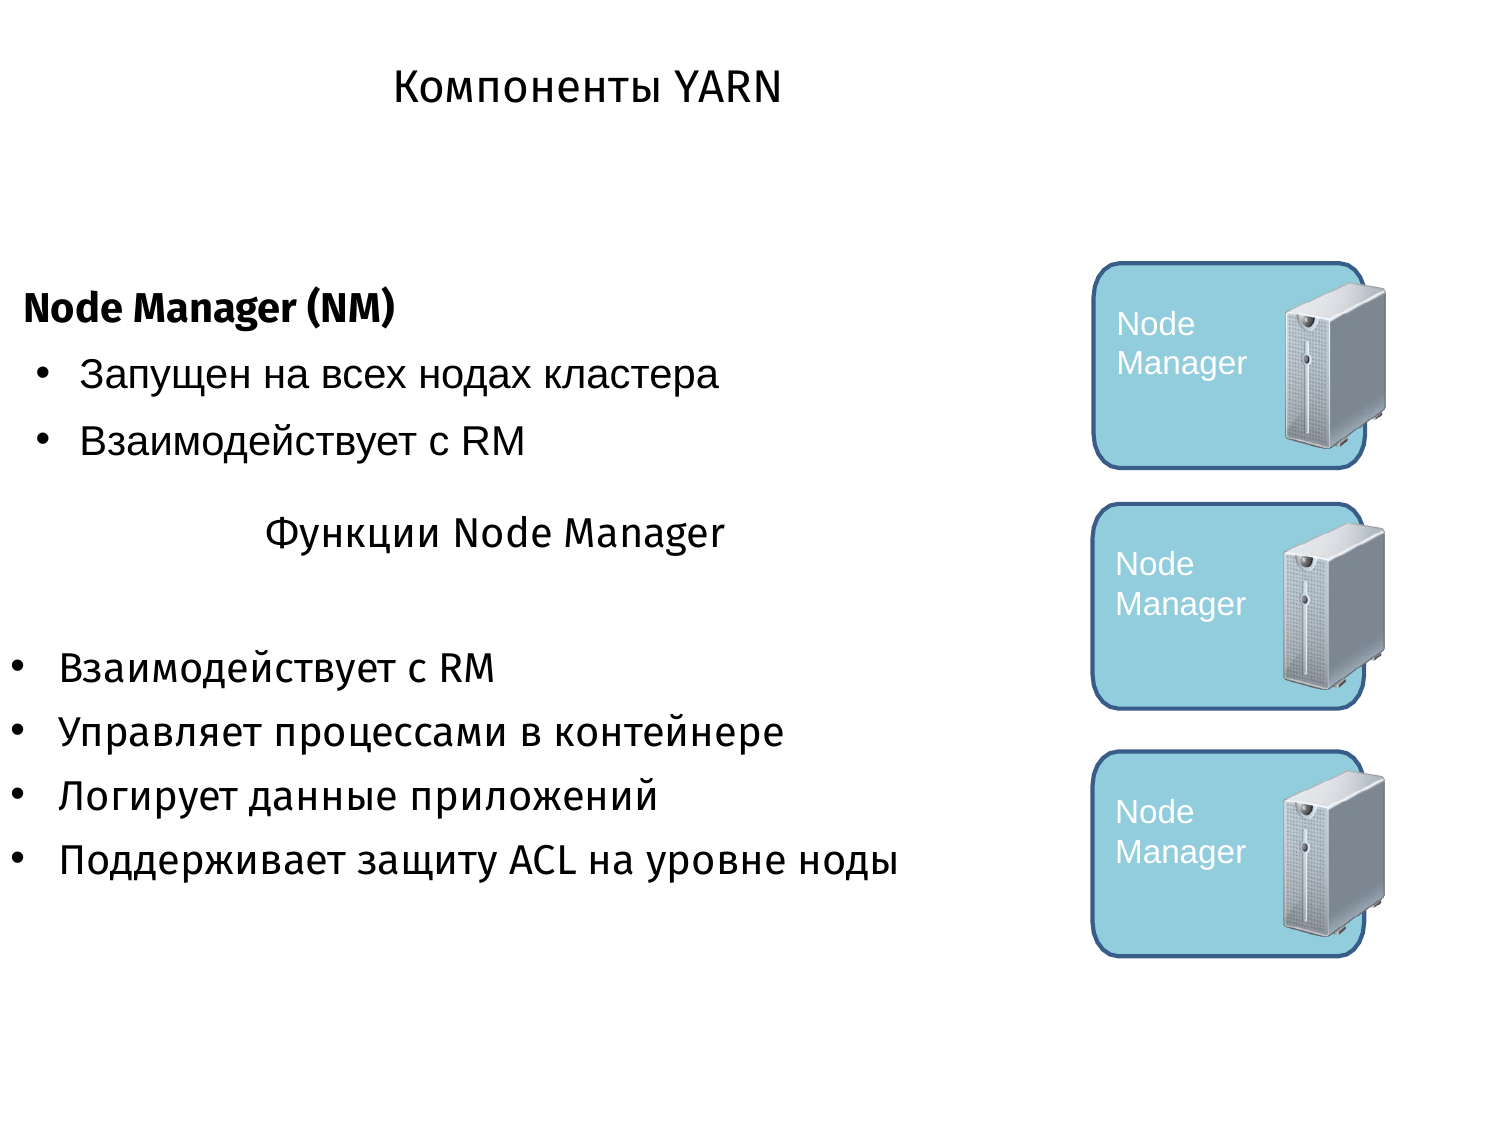

# Компоненты YARN
Node Manager (NM)
Запущен на всех нодах кластера
Взаимодействует с RM

Node  Manager
Функции Node Manager

Node  Manager
Взаимодействует с RM
Управляет процессами в контейнере
Логирует данные приложений
Поддерживает защиту ACL на уровне ноды

Node  Manager